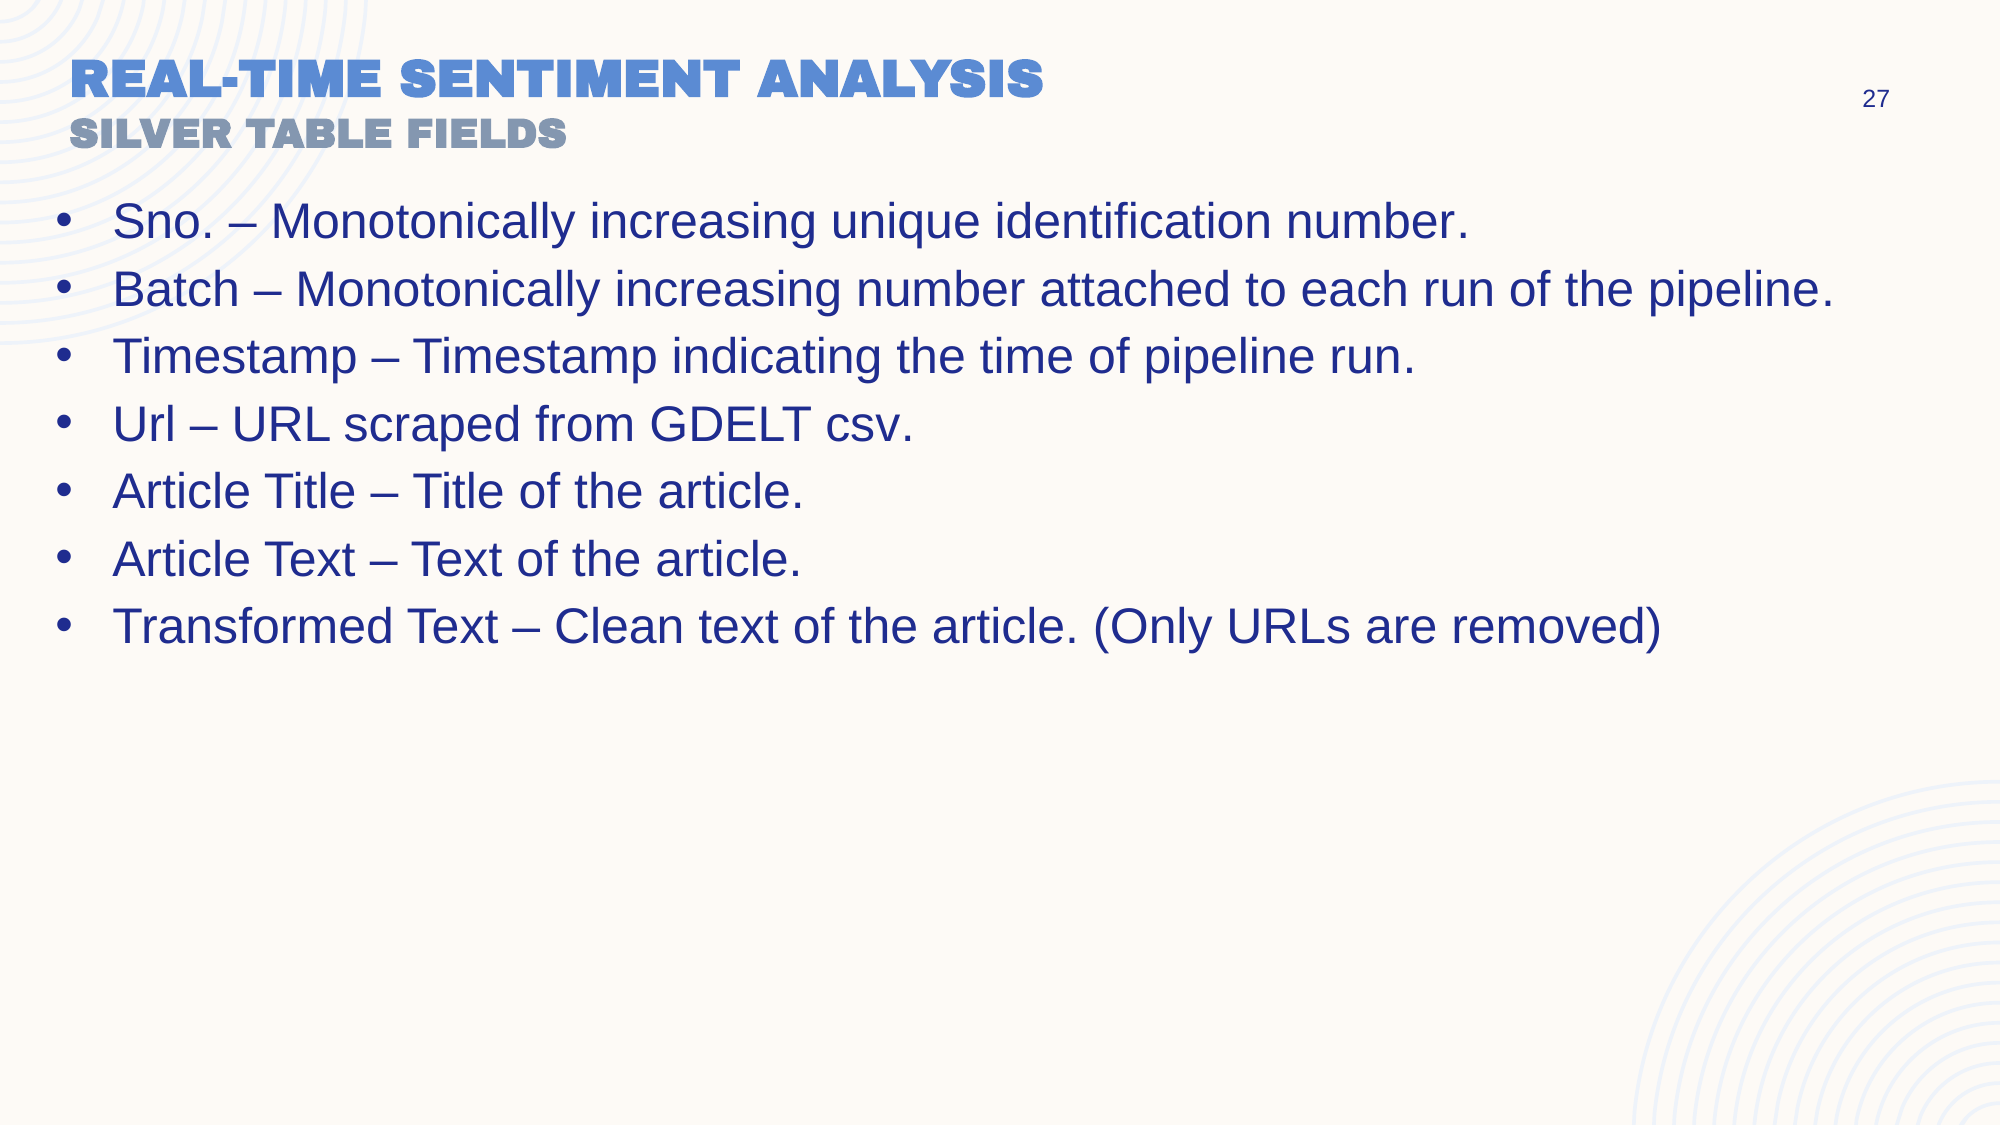

Real-TIME SENTIMENT ANALYSIS
SILVER TABLE FIELDS
27
Sno. – Monotonically increasing unique identification number.
Batch – Monotonically increasing number attached to each run of the pipeline.
Timestamp – Timestamp indicating the time of pipeline run.
Url – URL scraped from GDELT csv.
Article Title – Title of the article.
Article Text – Text of the article.
Transformed Text – Clean text of the article. (Only URLs are removed)